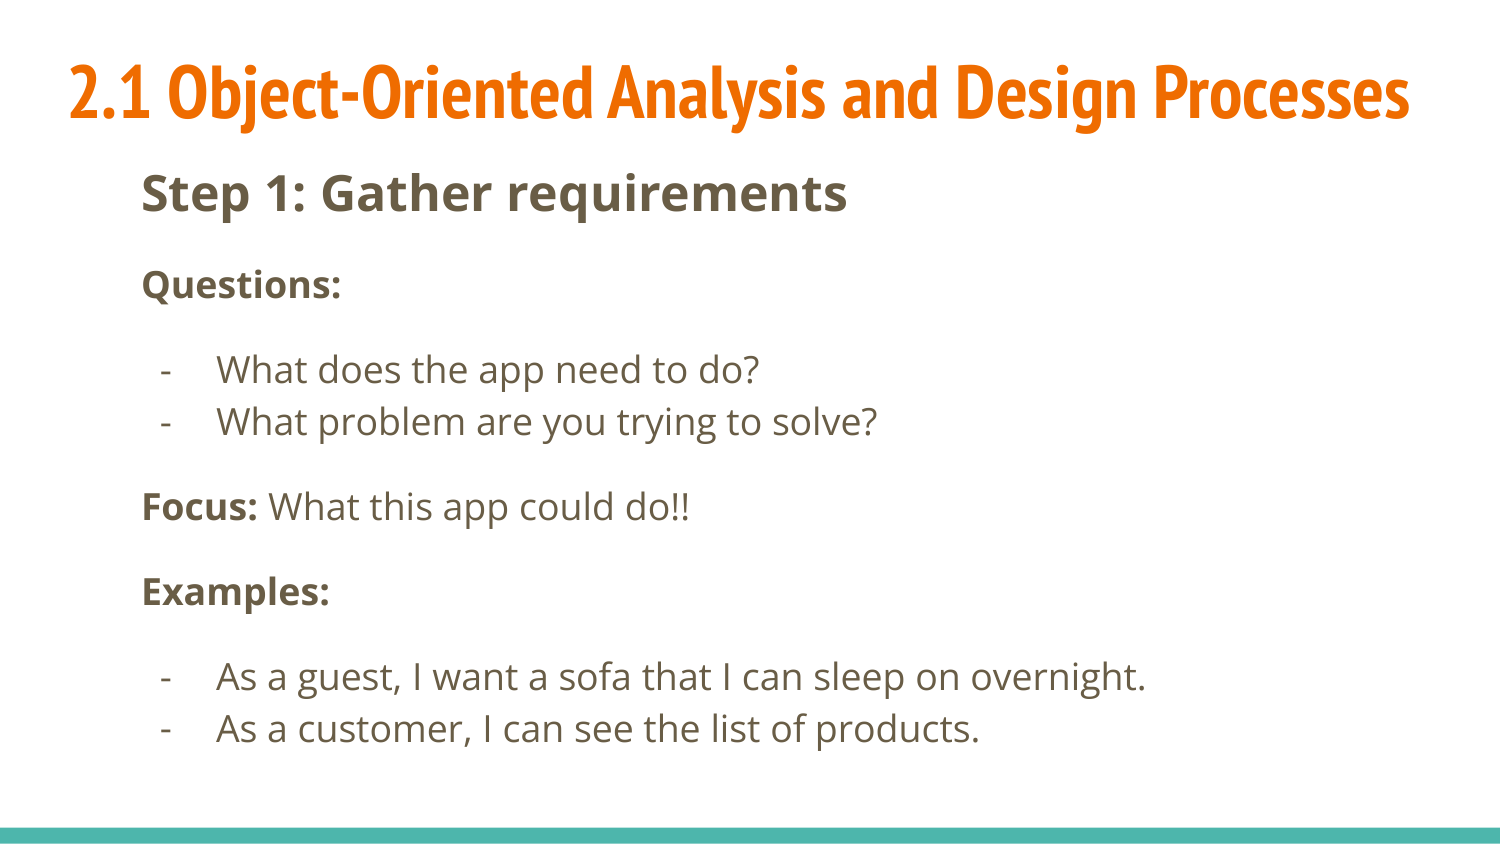

# 2.1 Object-Oriented Analysis and Design Processes
Step 1: Gather requirements
Questions:
What does the app need to do?
What problem are you trying to solve?
Focus: What this app could do!!
Examples:
As a guest, I want a sofa that I can sleep on overnight.
As a customer, I can see the list of products.